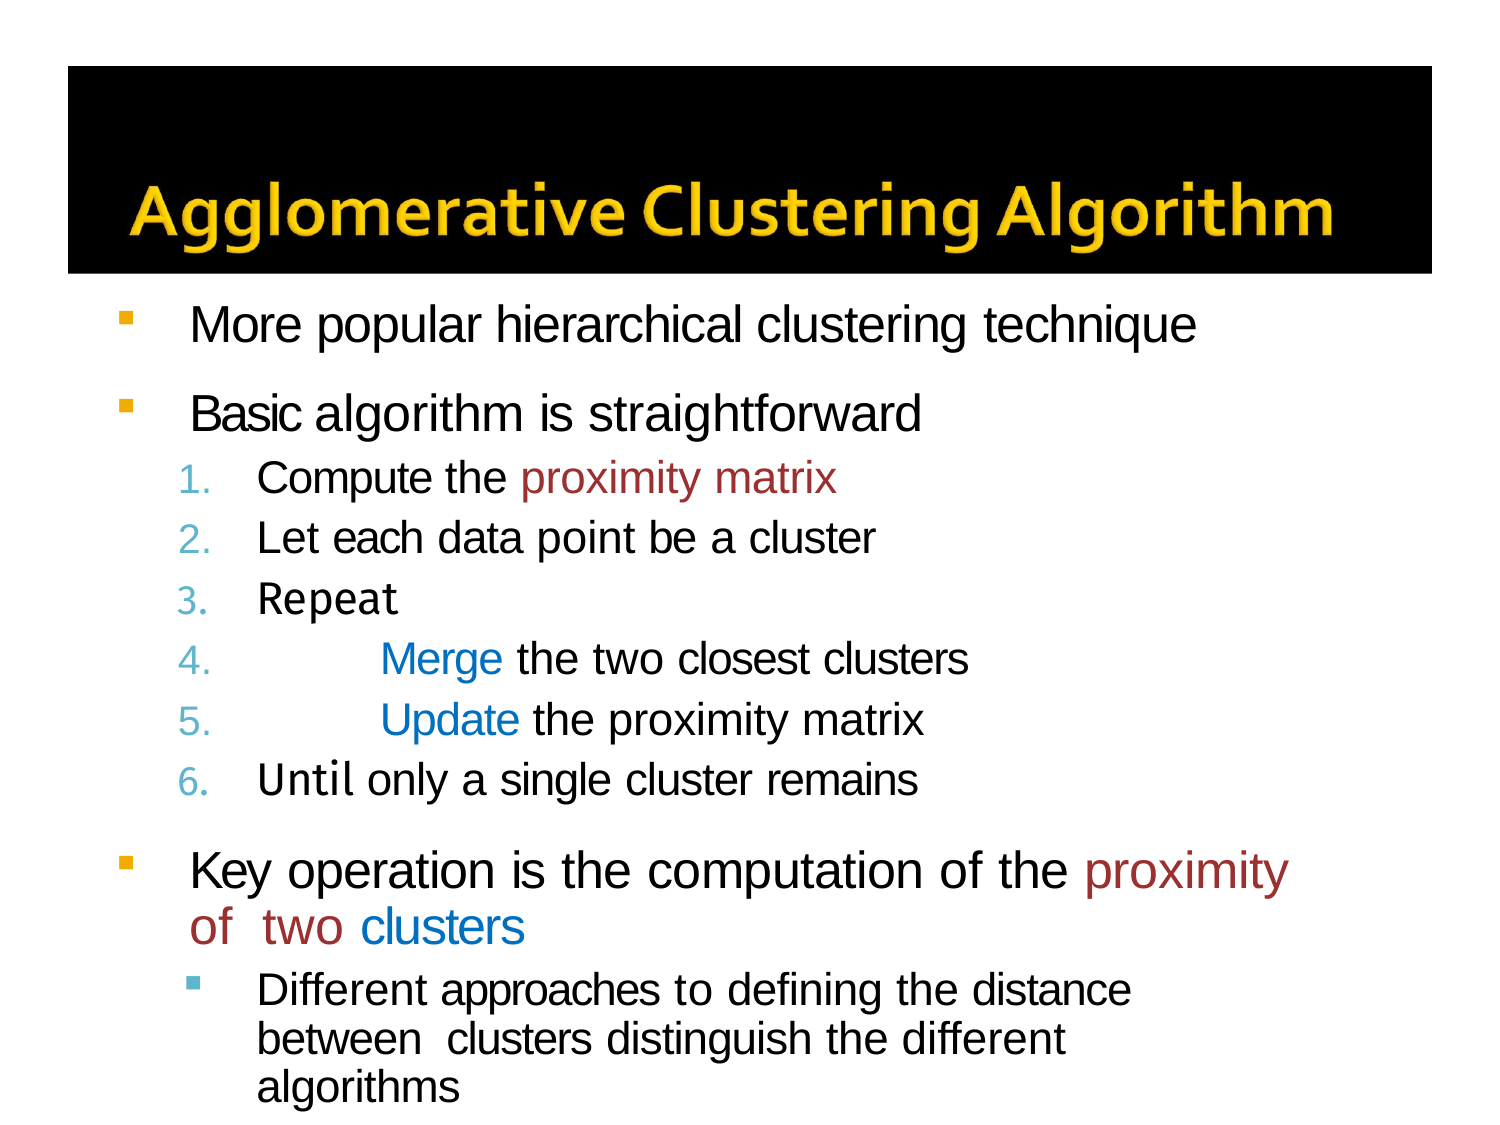

More popular hierarchical clustering technique
Basic algorithm is straightforward
Compute the proximity matrix
Let each data point be a cluster
Repeat
Merge the two closest clusters
Update the proximity matrix
Until only a single cluster remains
Key operation is the computation of the proximity of  two clusters
Different approaches to defining the distance between  clusters distinguish the different algorithms